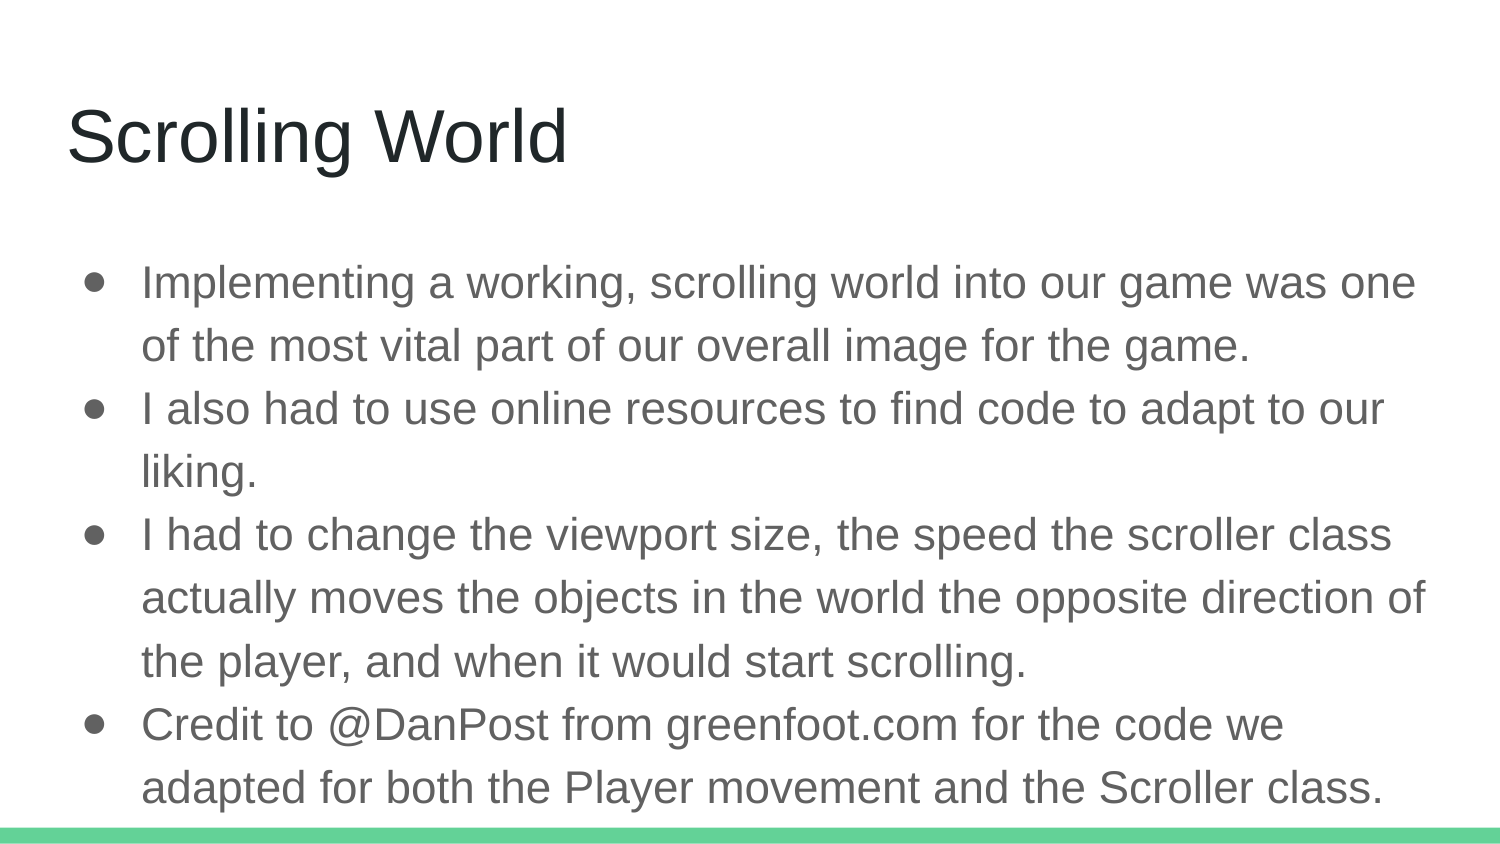

# Scrolling World
Implementing a working, scrolling world into our game was one of the most vital part of our overall image for the game.
I also had to use online resources to find code to adapt to our liking.
I had to change the viewport size, the speed the scroller class actually moves the objects in the world the opposite direction of the player, and when it would start scrolling.
Credit to @DanPost from greenfoot.com for the code we adapted for both the Player movement and the Scroller class.